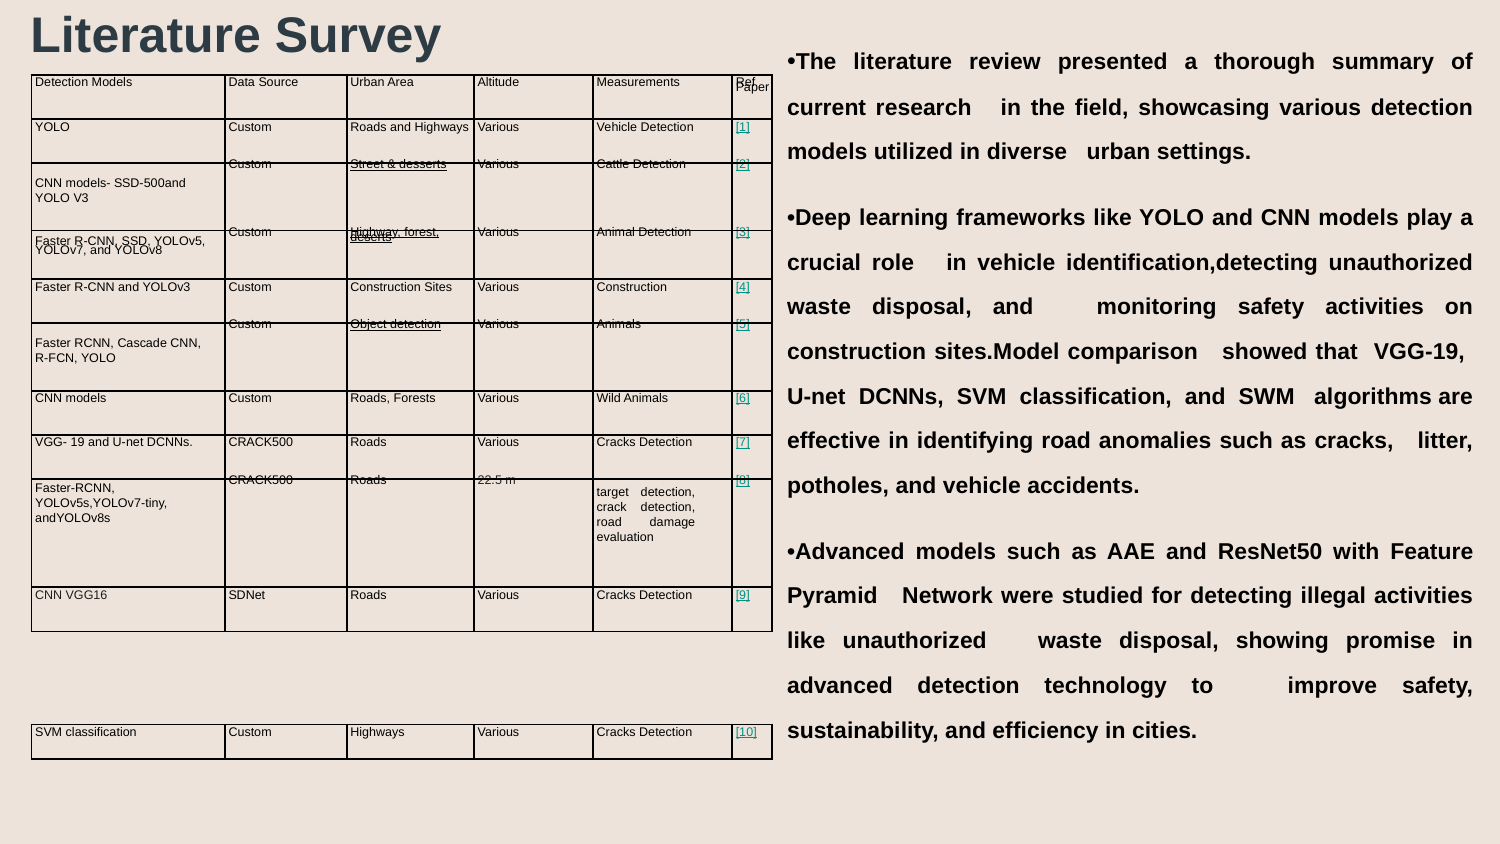

# Literature Survey
•The literature review presented a thorough summary of current research   in the field, showcasing various detection models utilized in diverse   urban settings.
•Deep learning frameworks like YOLO and CNN models play a crucial role   in vehicle identification,detecting unauthorized waste disposal, and   monitoring safety activities on construction sites.Model comparison   showed that  VGG-19,  U-net  DCNNs,  SVM  classification,  and  SWM   algorithms are effective in identifying road anomalies such as cracks,   litter, potholes, and vehicle accidents.
•Advanced models such as AAE and ResNet50 with Feature Pyramid   Network were studied for detecting illegal activities like unauthorized   waste disposal, showing promise in advanced detection technology to   improve safety, sustainability, and efficiency in cities.
| Detection Models | Data Source | Urban Area | Altitude | Measurements | Ref Paper |
| --- | --- | --- | --- | --- | --- |
| YOLO | Custom | Roads and Highways | Various | Vehicle Detection | [1] |
| CNN models- SSD-500and YOLO V3 | Custom | Street & desserts | Various | Cattle Detection | [2] |
| Faster R-CNN, SSD, YOLOv5, YOLOv7, and YOLOv8 | Custom | Highway, forest, deserts | Various | Animal Detection | [3] |
| Faster R-CNN and YOLOv3 | Custom | Construction Sites | Various | Construction | [4] |
| Faster RCNN, Cascade CNN, R-FCN, YOLO | Custom | Object detection | Various | Animals | [5] |
| CNN models | Custom | Roads, Forests | Various | Wild Animals | [6] |
| VGG- 19 and U-net DCNNs. | CRACK500 | Roads | Various | Cracks Detection | [7] |
| Faster-RCNN, YOLOv5s,YOLOv7-tiny, andYOLOv8s | CRACK500 | Roads | 22.5 m | target detection, crack detection, road damage evaluation | [8] |
| CNN VGG16 | SDNet | Roads | Various | Cracks Detection | [9] |
| SVM classification | Custom | Highways | Various | Cracks Detection | [10] |
| --- | --- | --- | --- | --- | --- |